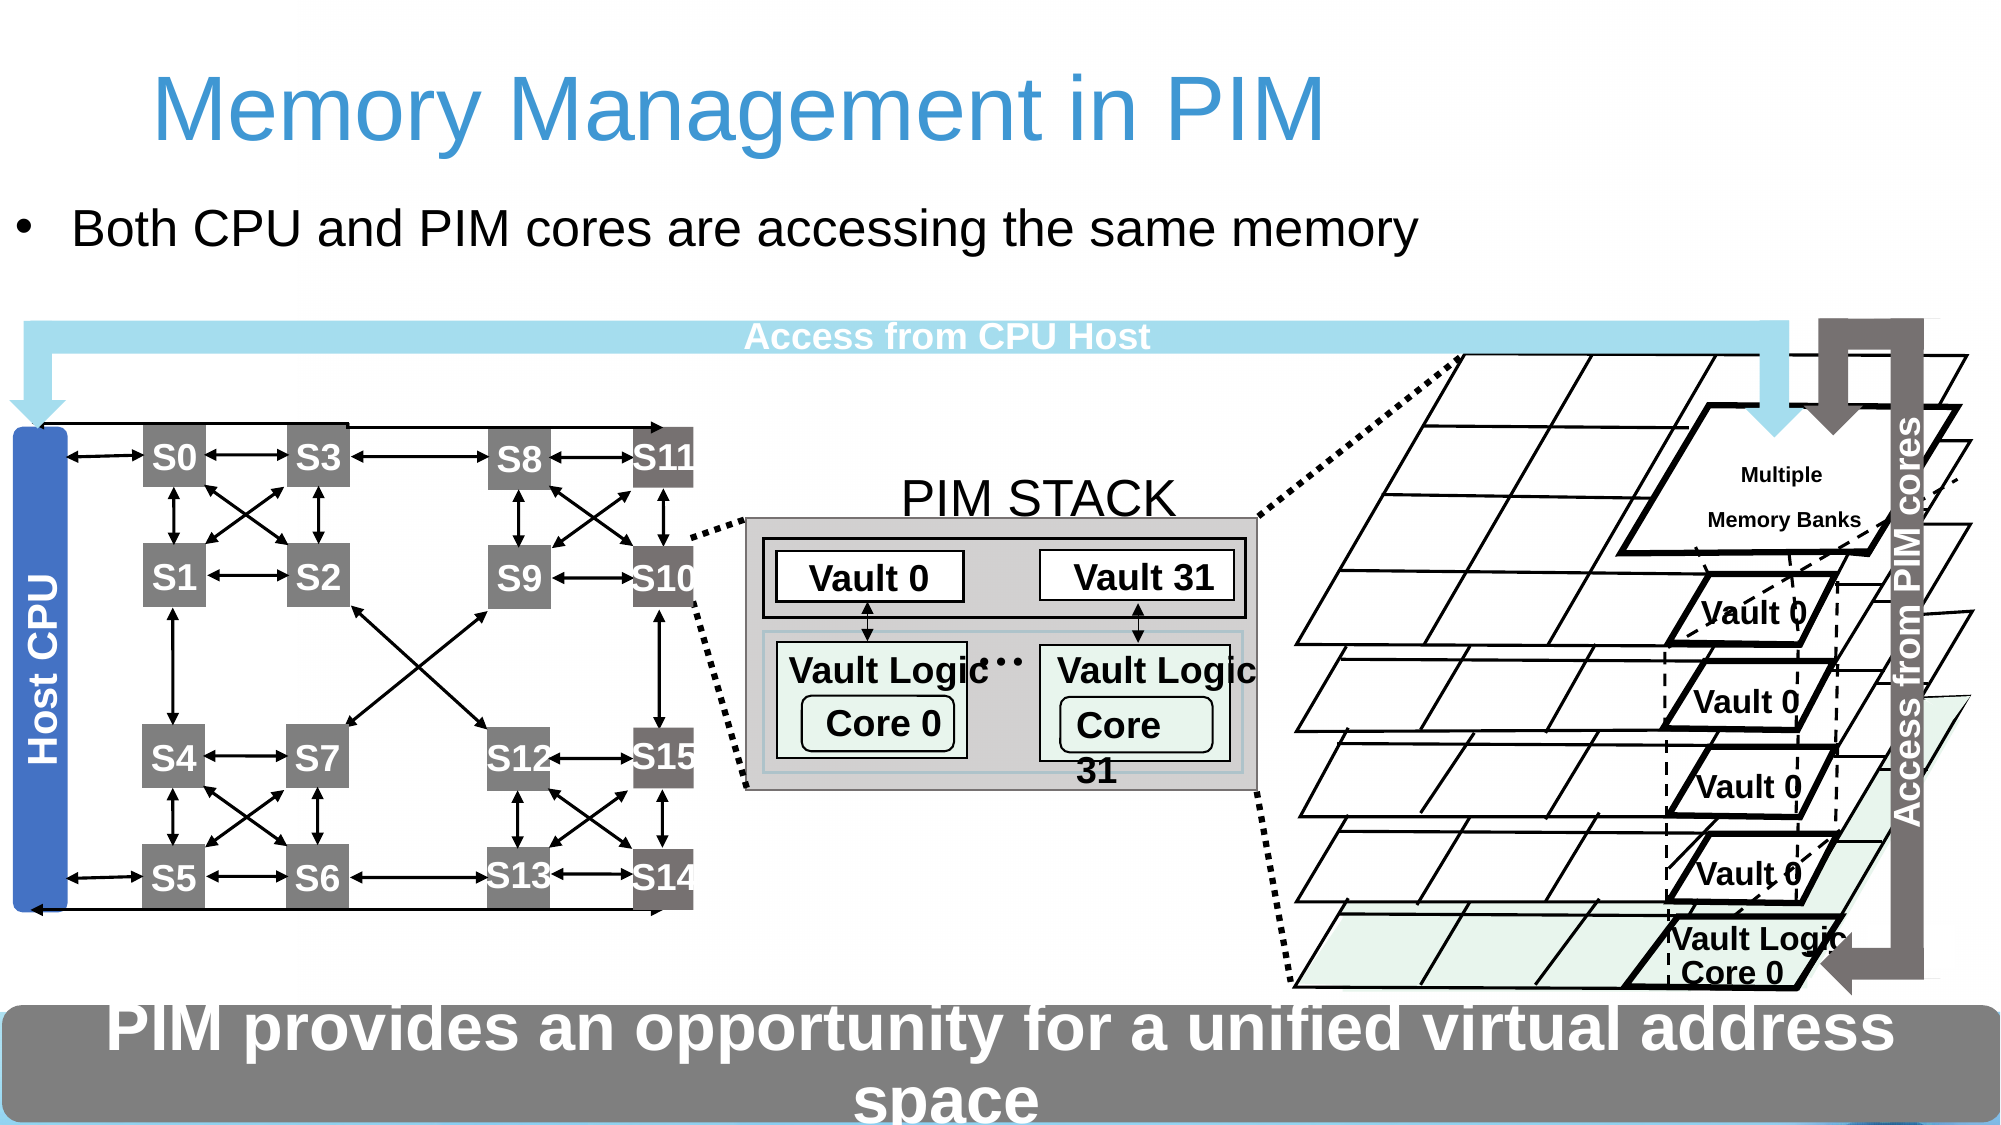

# Memory Management in PIM
Both CPU and PIM cores are accessing the same memory

Access from CPU Host

S0
S3
S11

S8

Multiple
Memory Banks

PIM STACK

S1
S2
Vault 31

S10
Vault 0
S9

Access from PIM cores

Vault 0

…

Host CPU

Vault Logic
Vault Logic

Vault 0

Core 0
Core 31
S15
S4
S7
S12

Vault 0

S13
S14
S5
S6

Vault 0

Vault Logic

Core 0
PIM provides an opportunity for a unified virtual address space